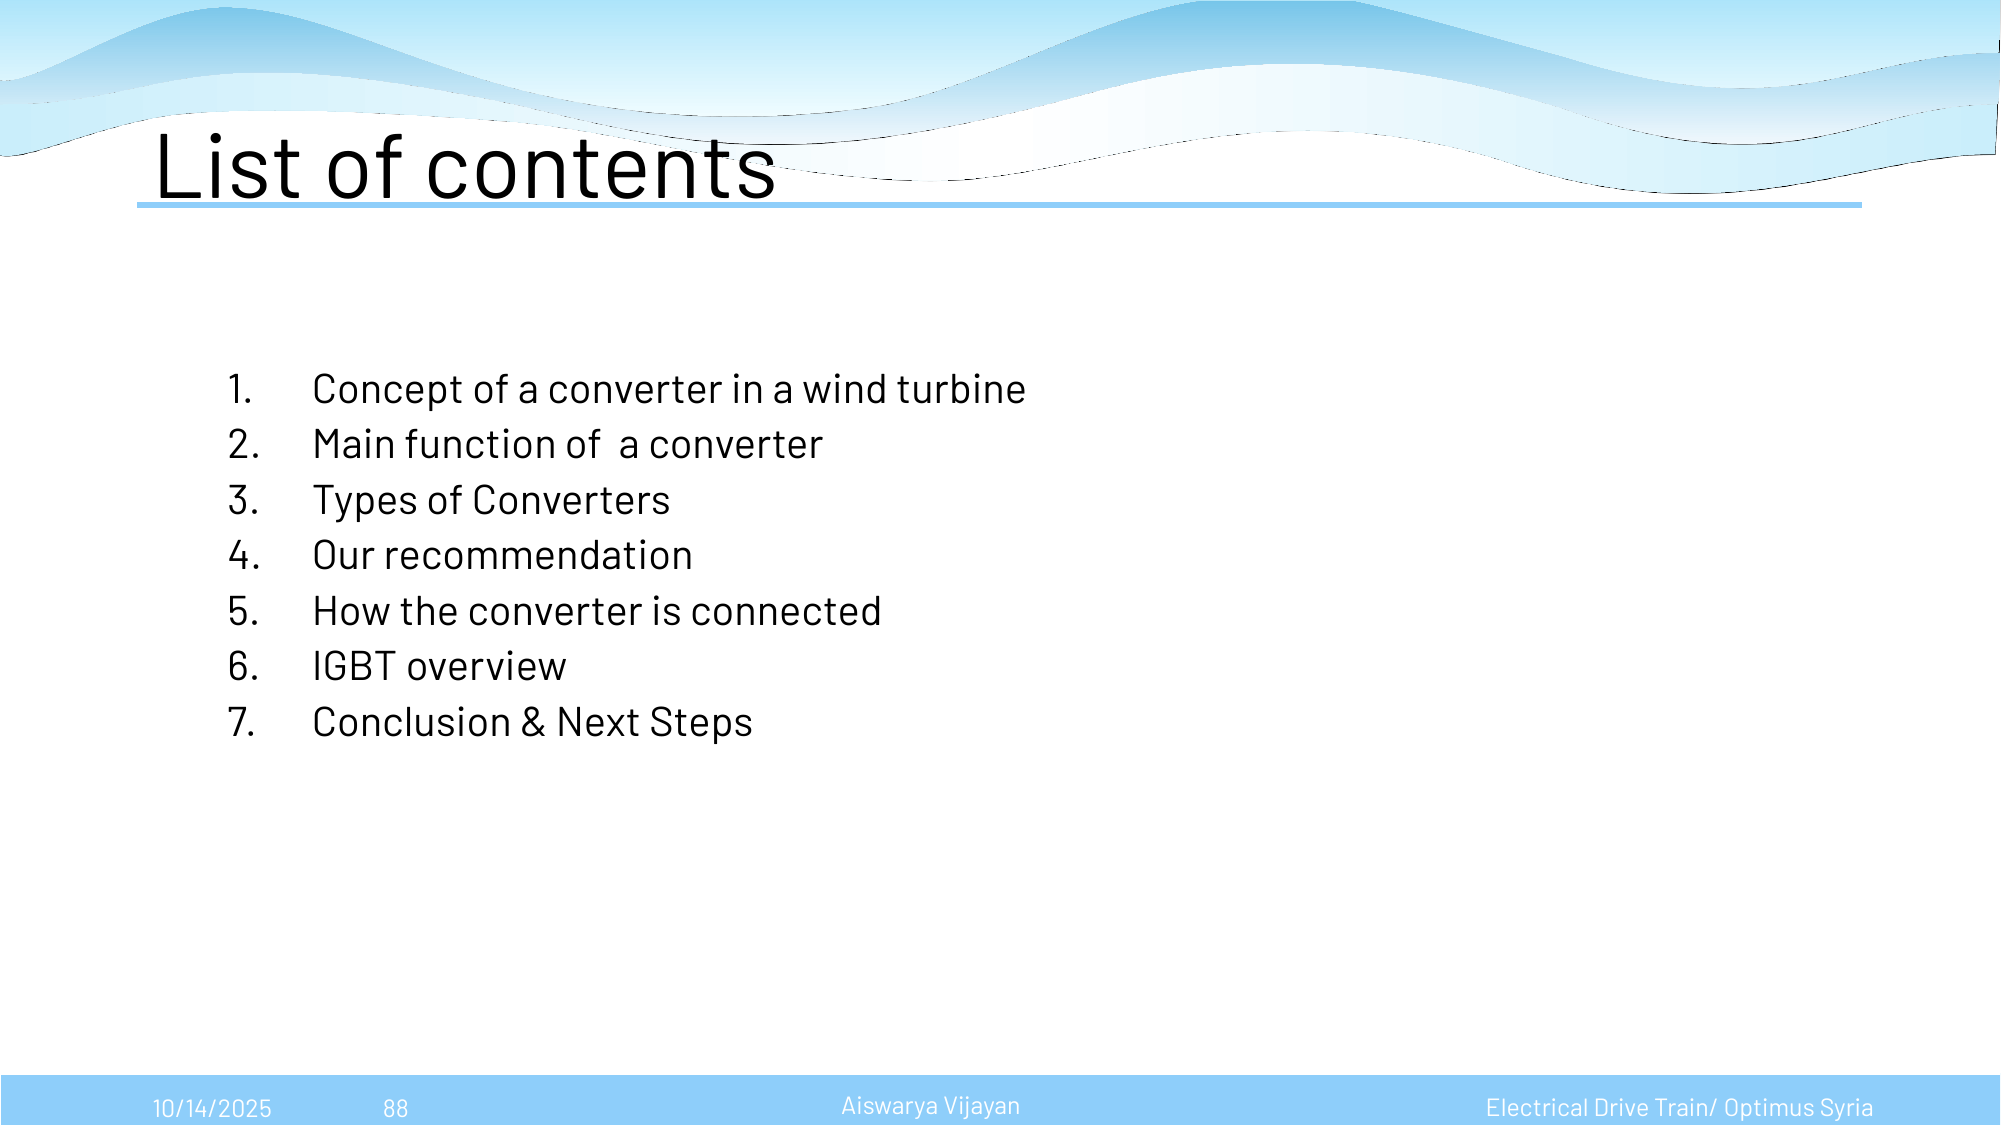

# List of contents

Concept of a converter in a wind turbine
Main function of  a converter
Types of Converters
Our recommendation
How the converter is connected
IGBT overview
Conclusion & Next Steps
Aiswarya Vijayan
Electrical Drive Train/ Optimus Syria
10/14/2025
88